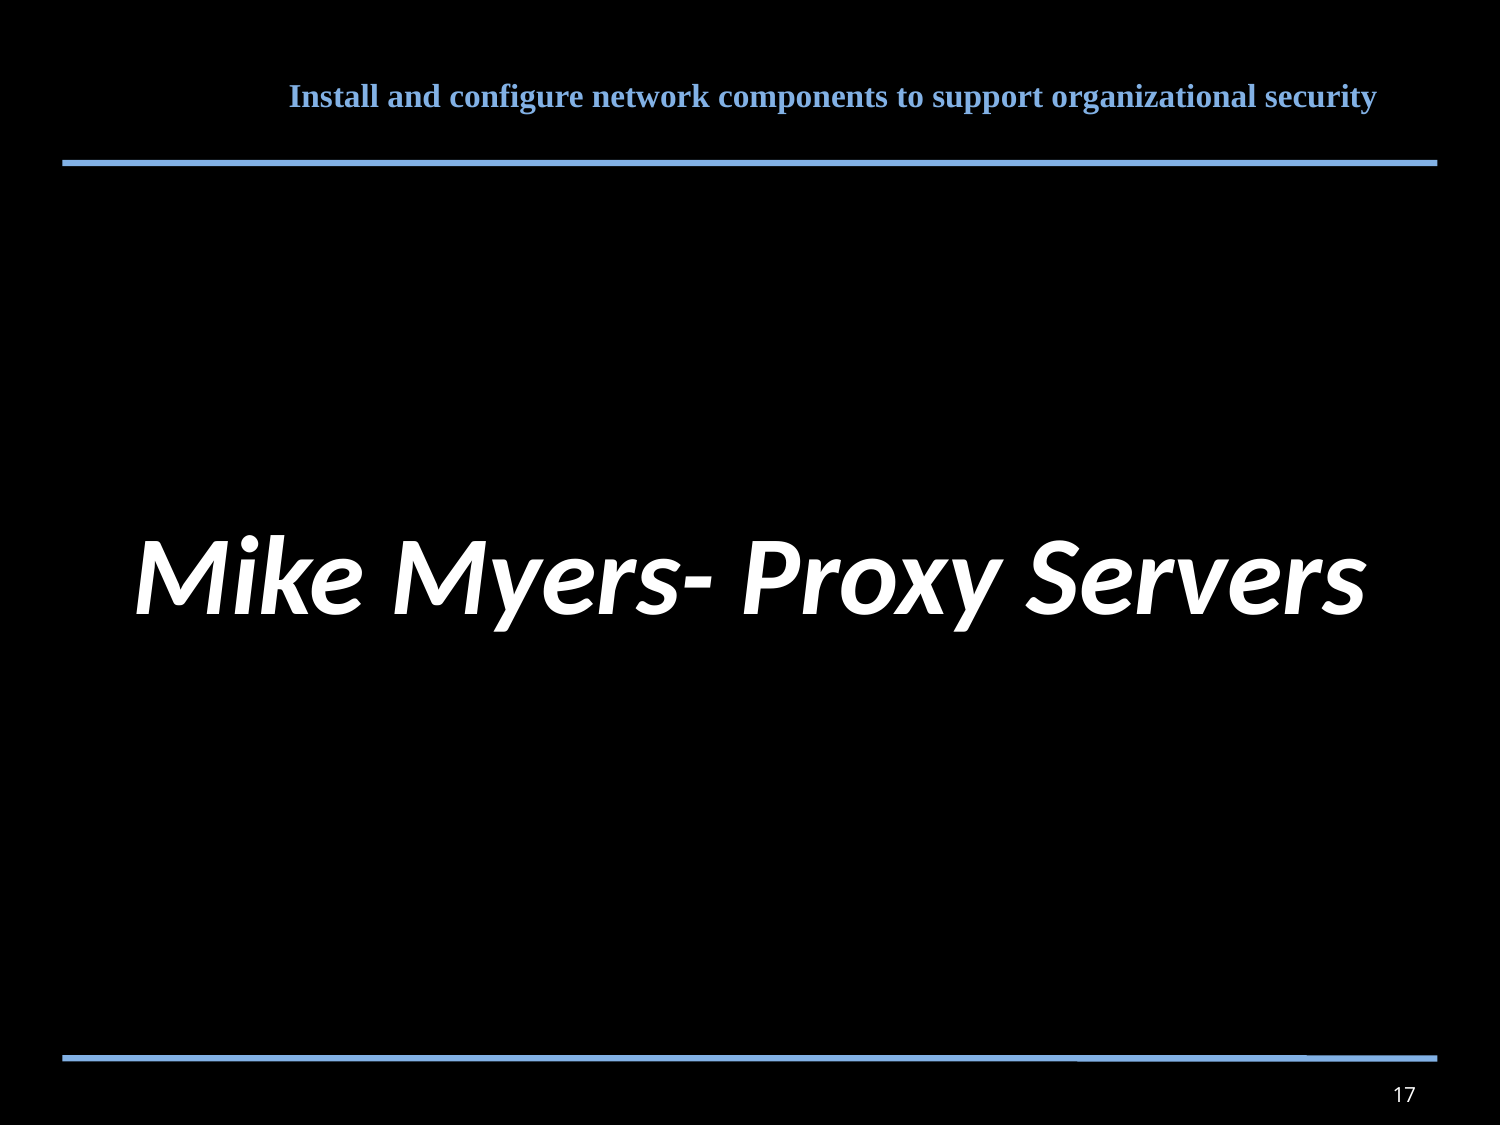

# Install and configure network components to support organizational security

Mike Myers- Proxy Servers
17